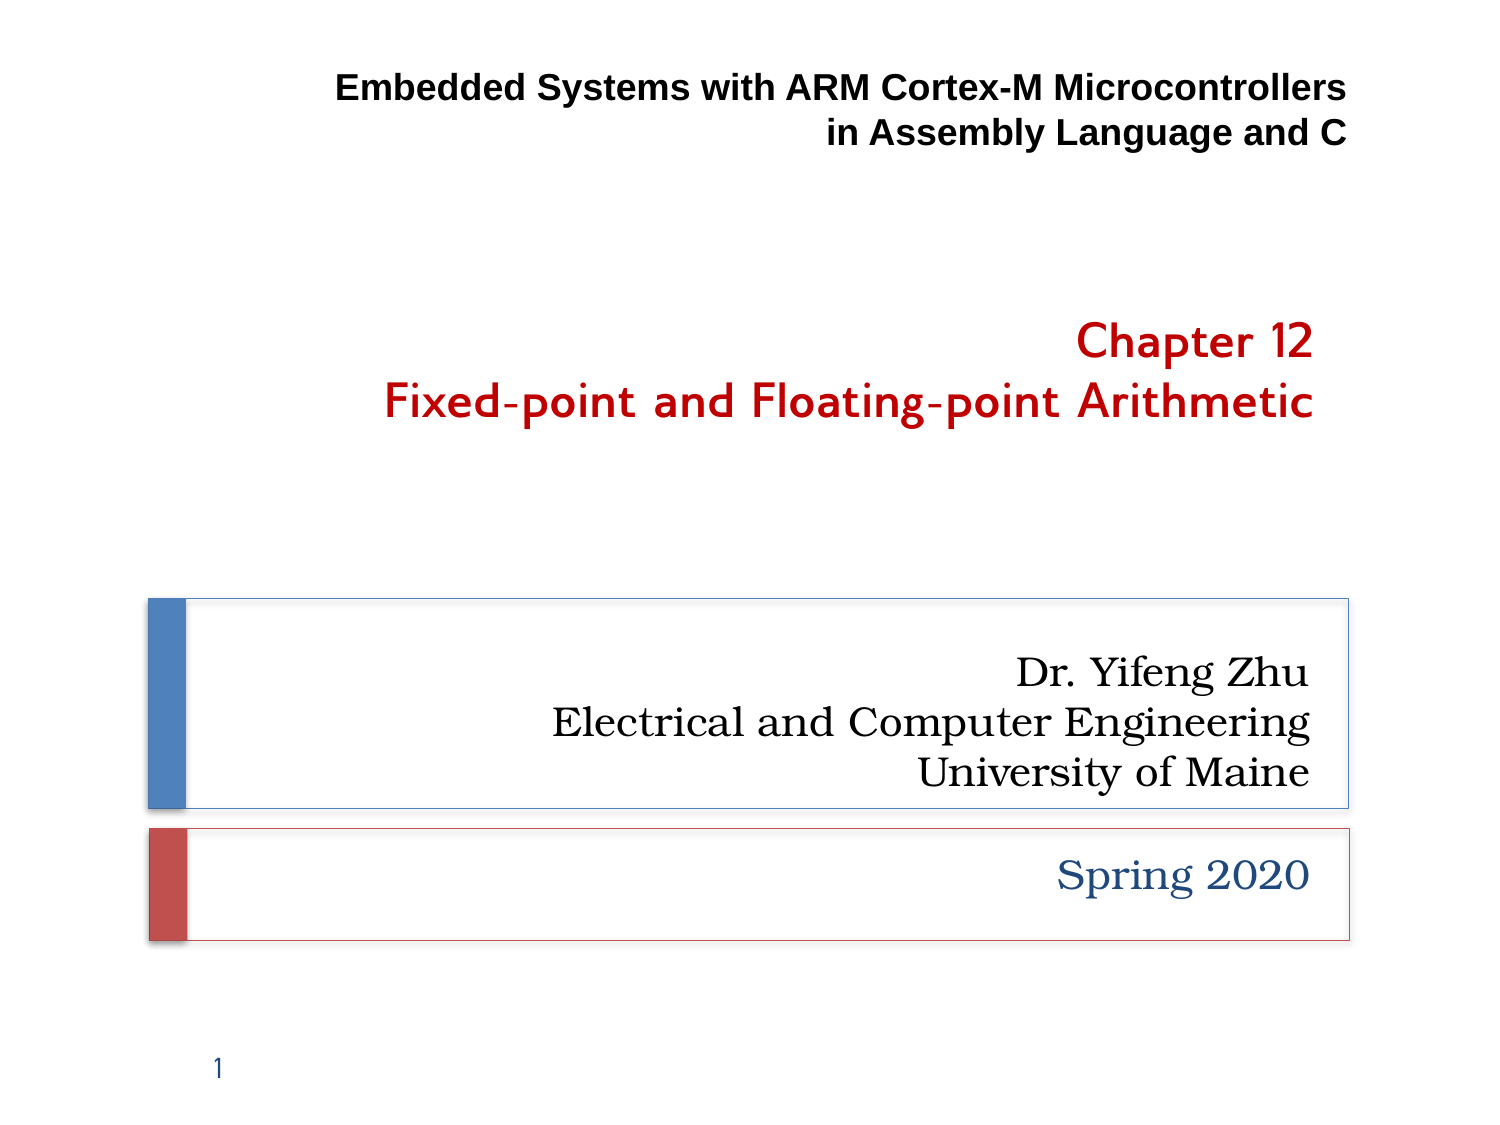

Embedded Systems with ARM Cortex-M Microcontrollers in Assembly Language and C
Chapter 12
Fixed-point and Floating-point Arithmetic
# Dr. Yifeng Zhu Electrical and Computer Engineering University of Maine
Spring 2020
1